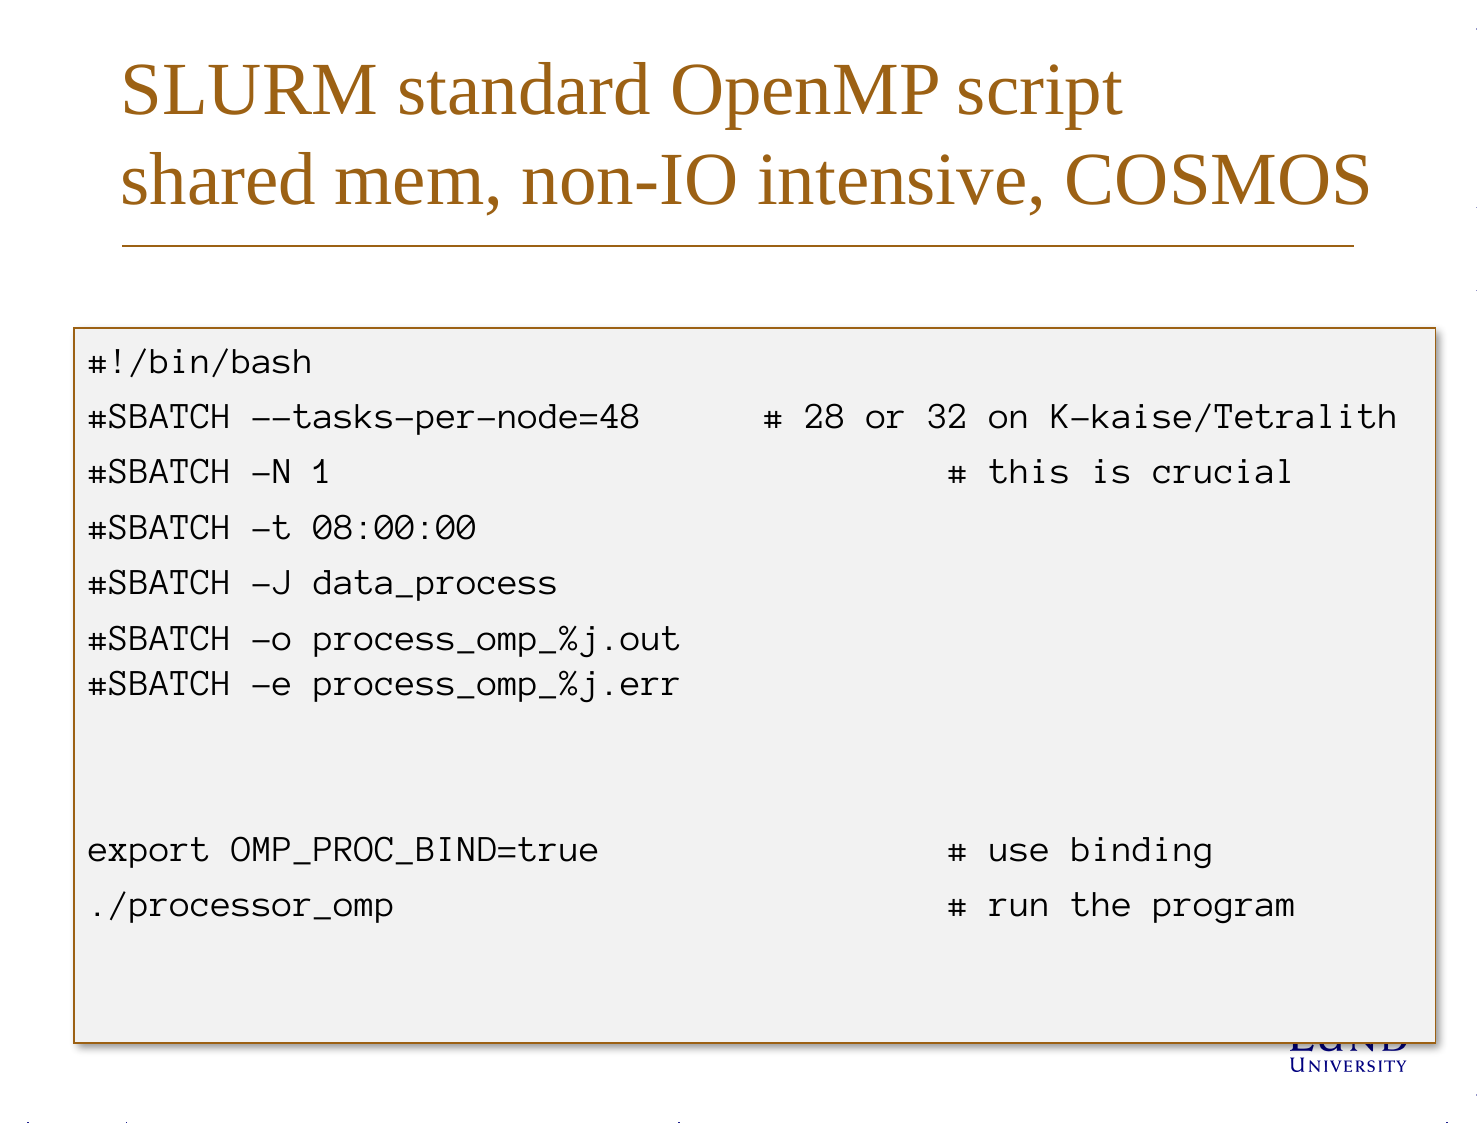

# SLURM standard OpenMP script shared mem, non-IO intensive, COSMOS
#!/bin/bash
#SBATCH --tasks-per-node=48      # 28 or 32 on K-kaise/Tetralith
#SBATCH -N 1                              # this is crucial
#SBATCH -t 08:00:00
#SBATCH -J data_process
#SBATCH -o process_omp_%j.out
#SBATCH -e process_omp_%j.err

export OMP_PROC_BIND=true                 # use binding
./processor_omp                           # run the program